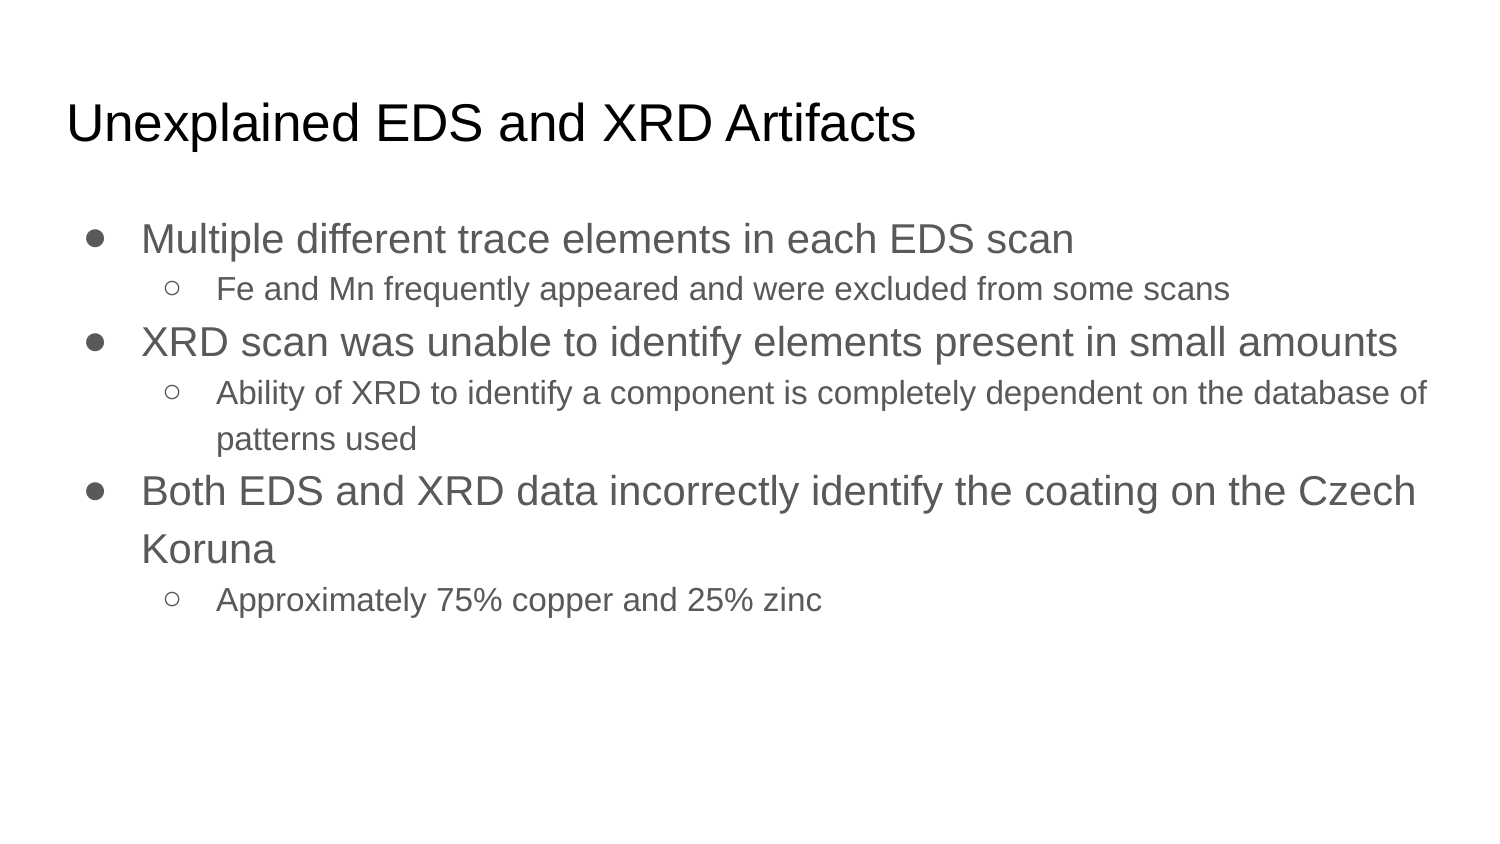

# Unexplained EDS and XRD Artifacts
Multiple different trace elements in each EDS scan
Fe and Mn frequently appeared and were excluded from some scans
XRD scan was unable to identify elements present in small amounts
Ability of XRD to identify a component is completely dependent on the database of patterns used
Both EDS and XRD data incorrectly identify the coating on the Czech Koruna
Approximately 75% copper and 25% zinc